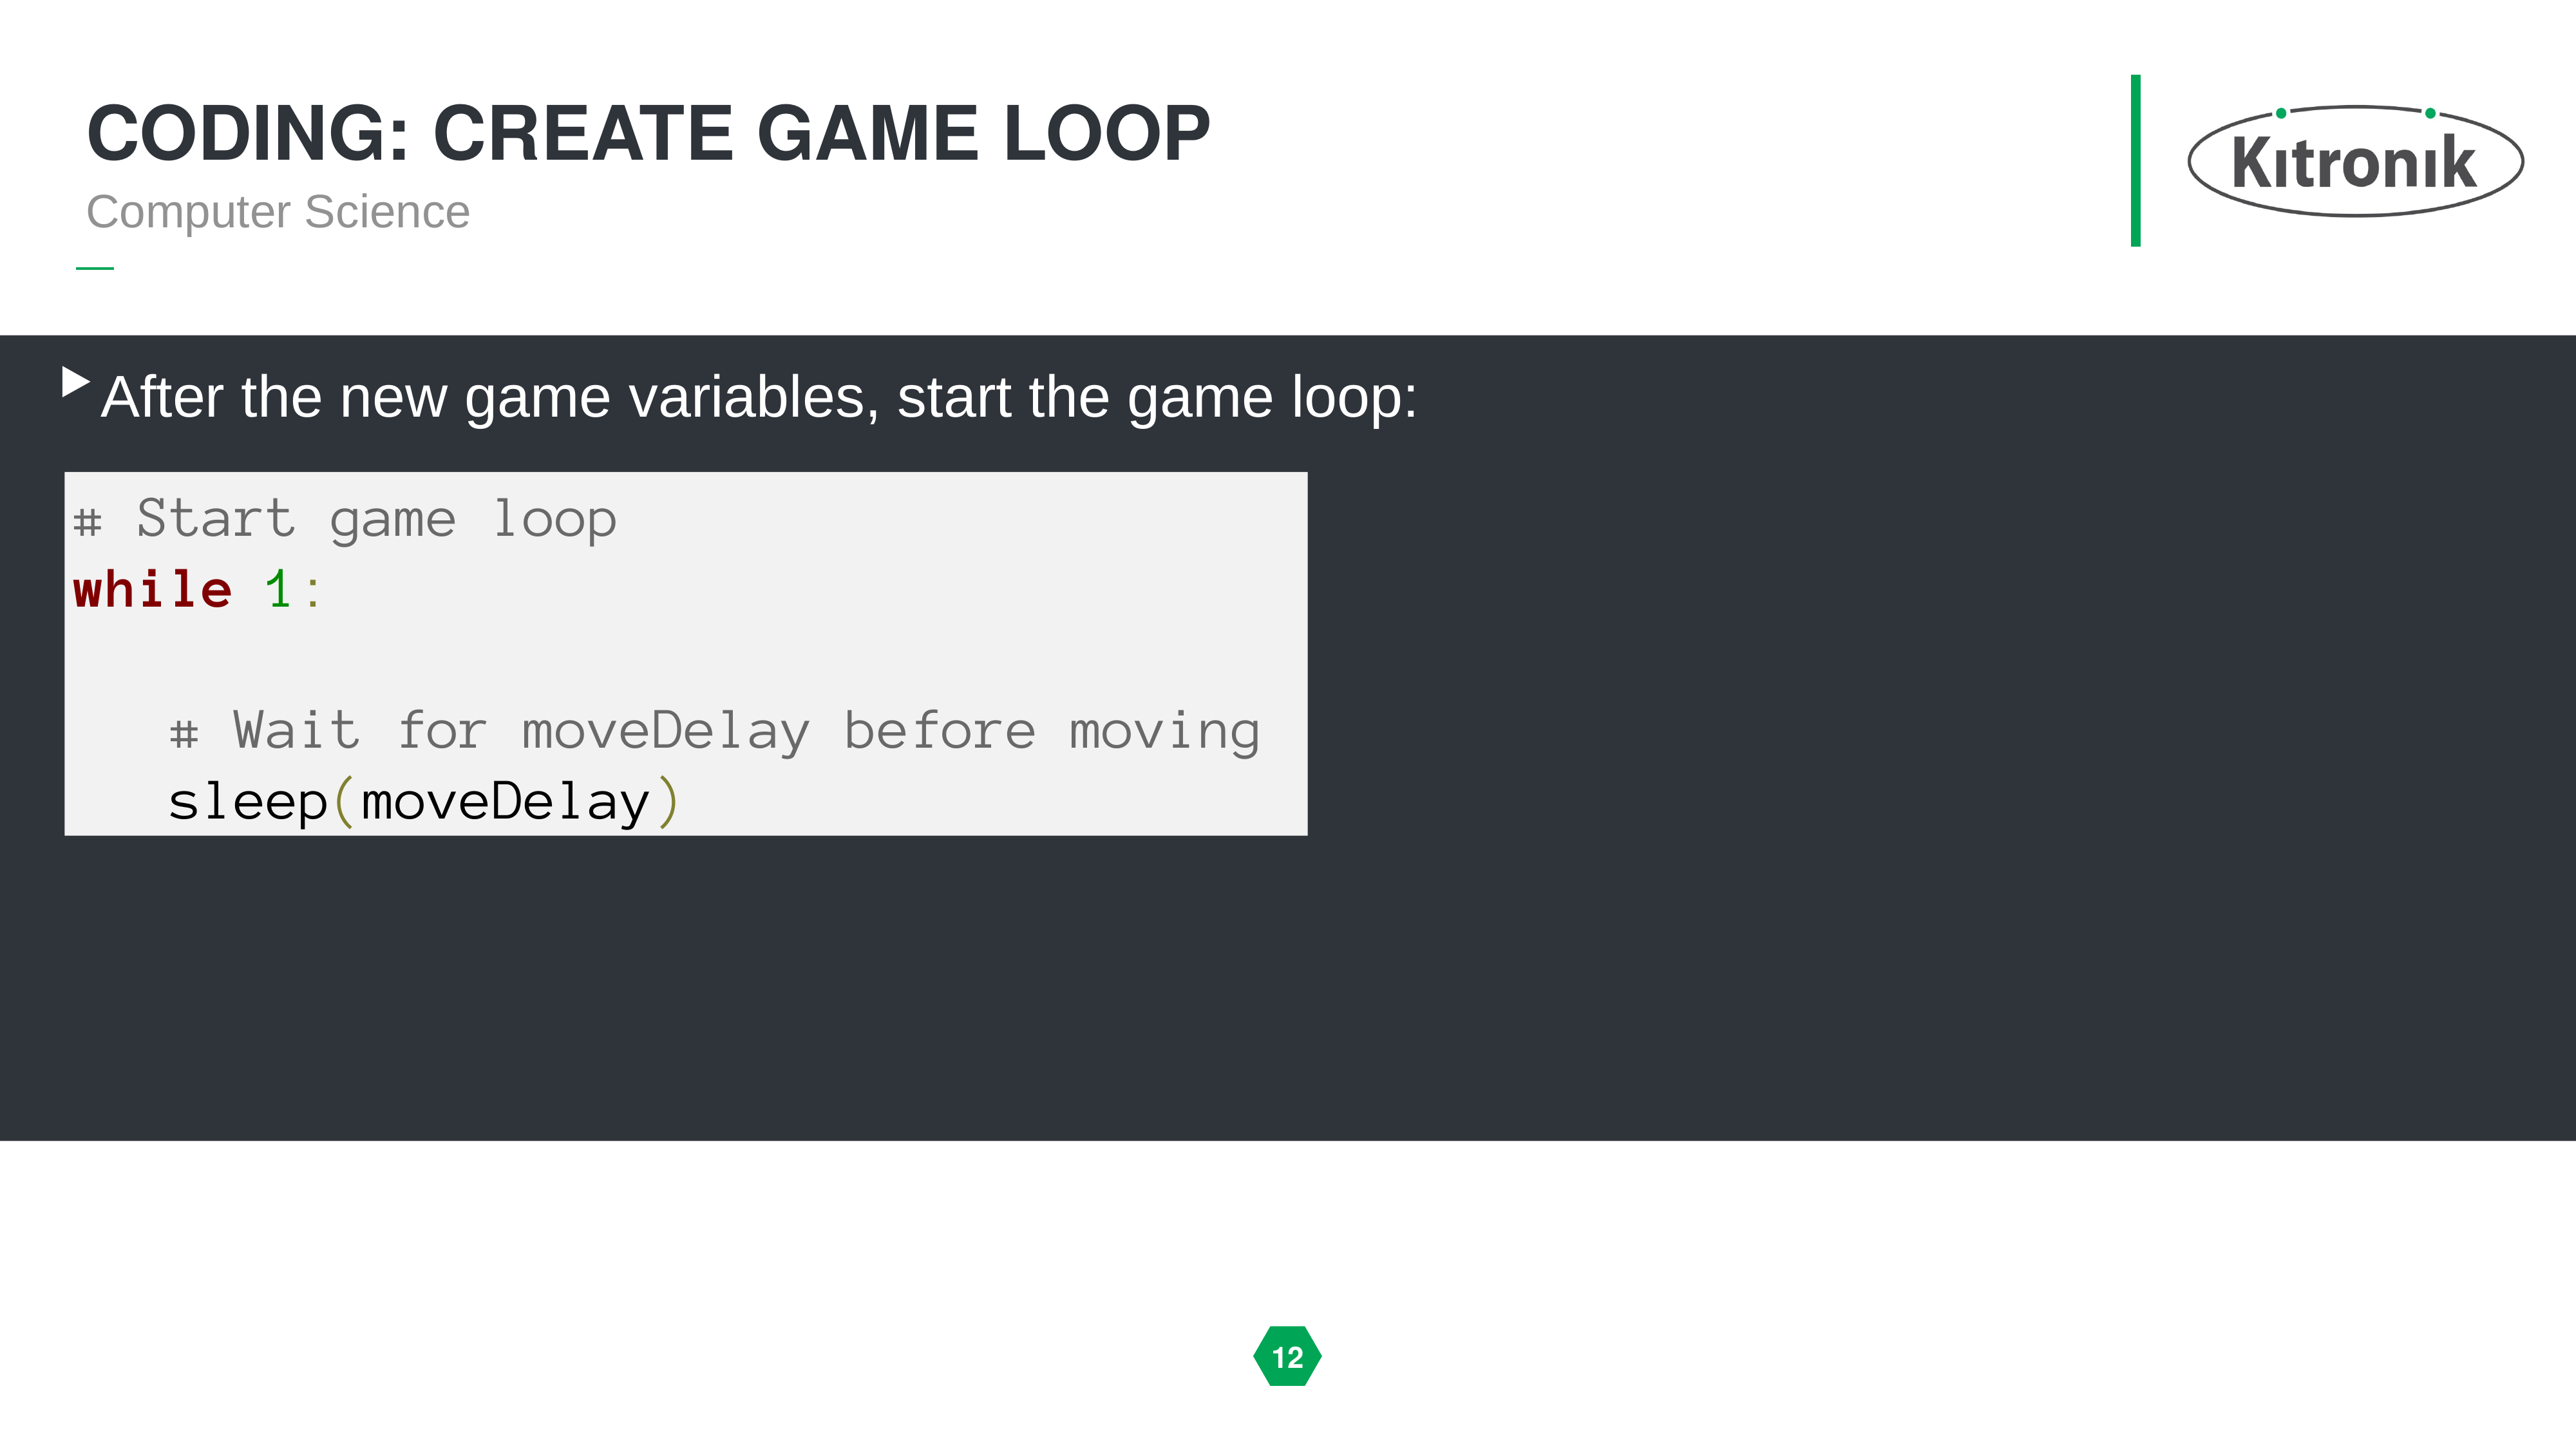

# Coding: create game loop
Computer Science

After the new game variables, start the game loop:
# Start game loop
while 1:

	# Wait for moveDelay before moving
	sleep(moveDelay)

12